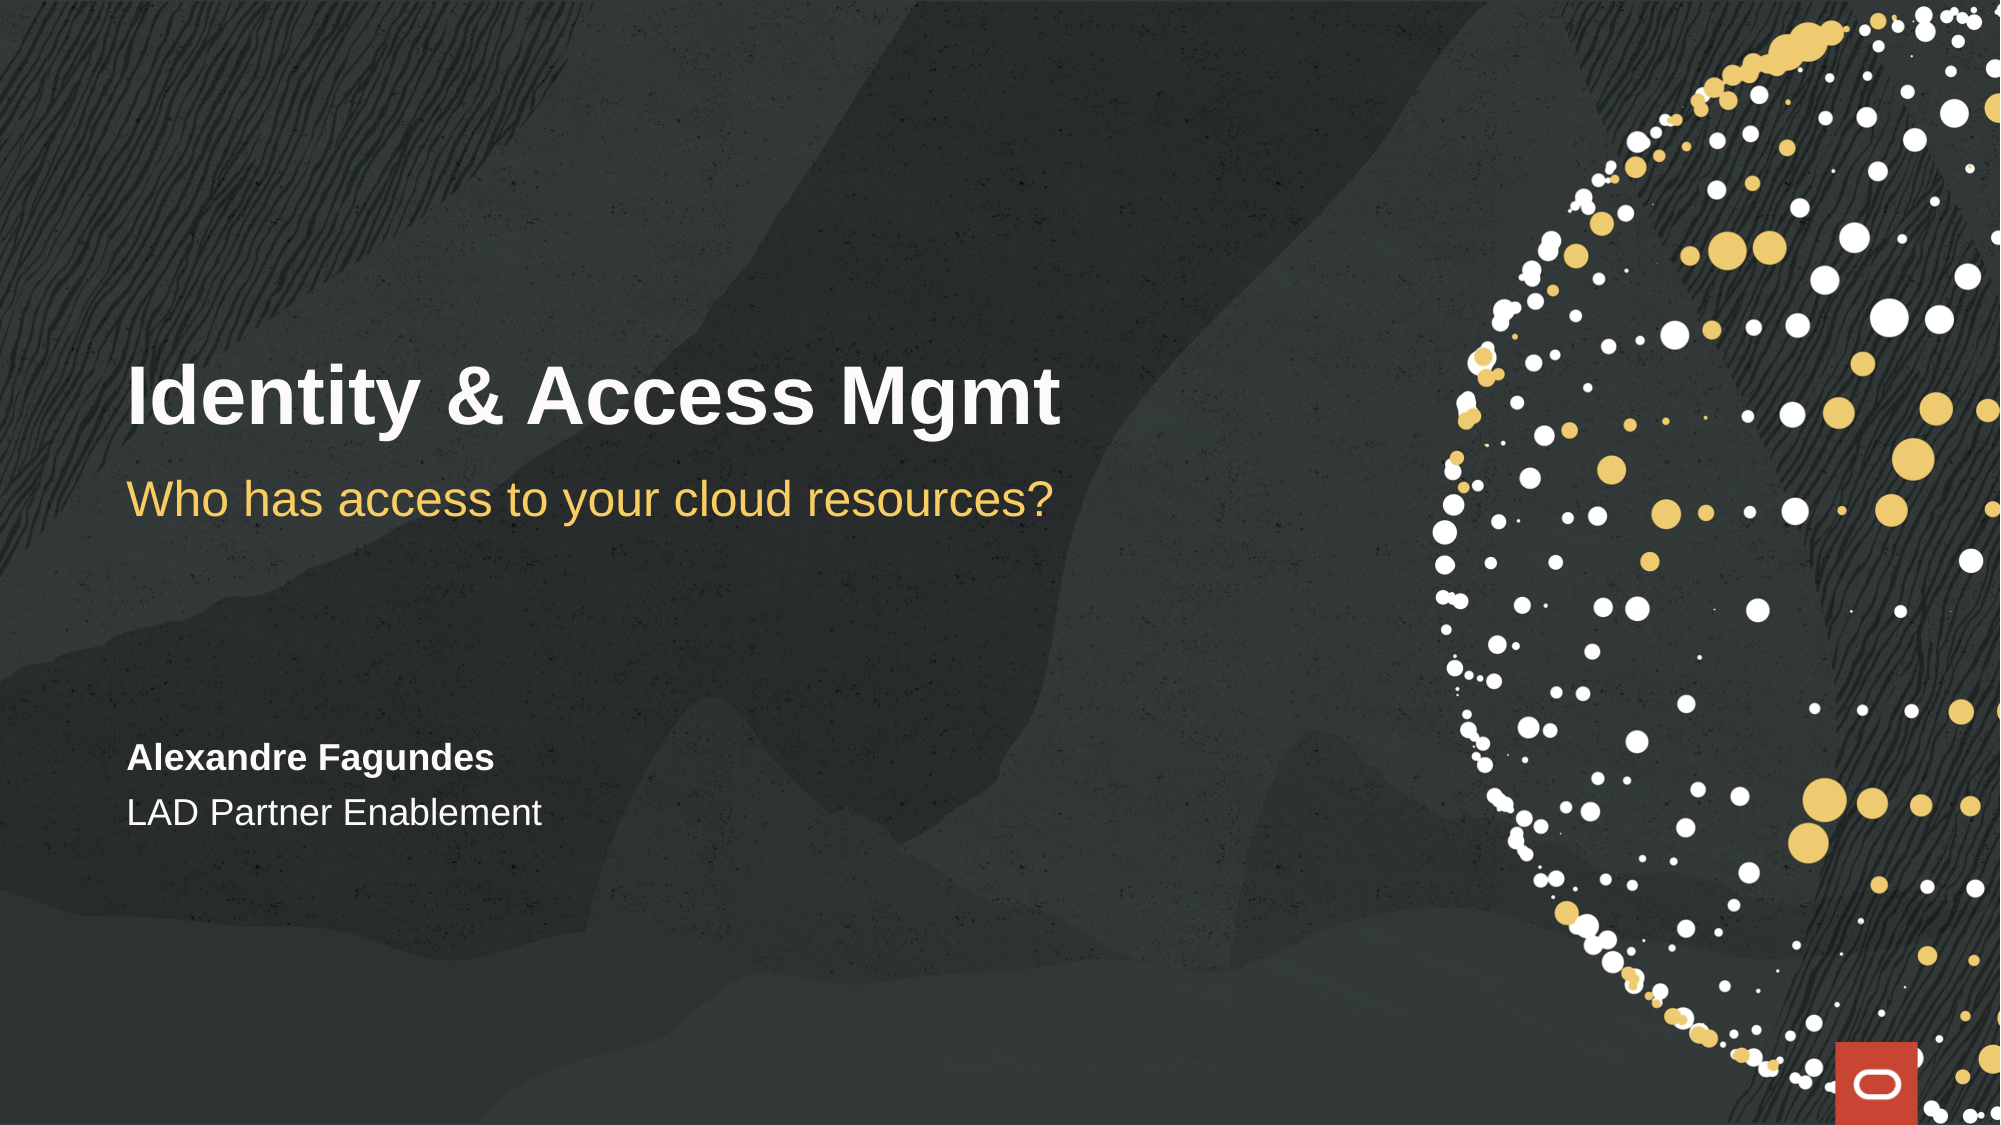

# Identity & Access Mgmt
Who has access to your cloud resources?
Alexandre Fagundes
LAD Partner Enablement